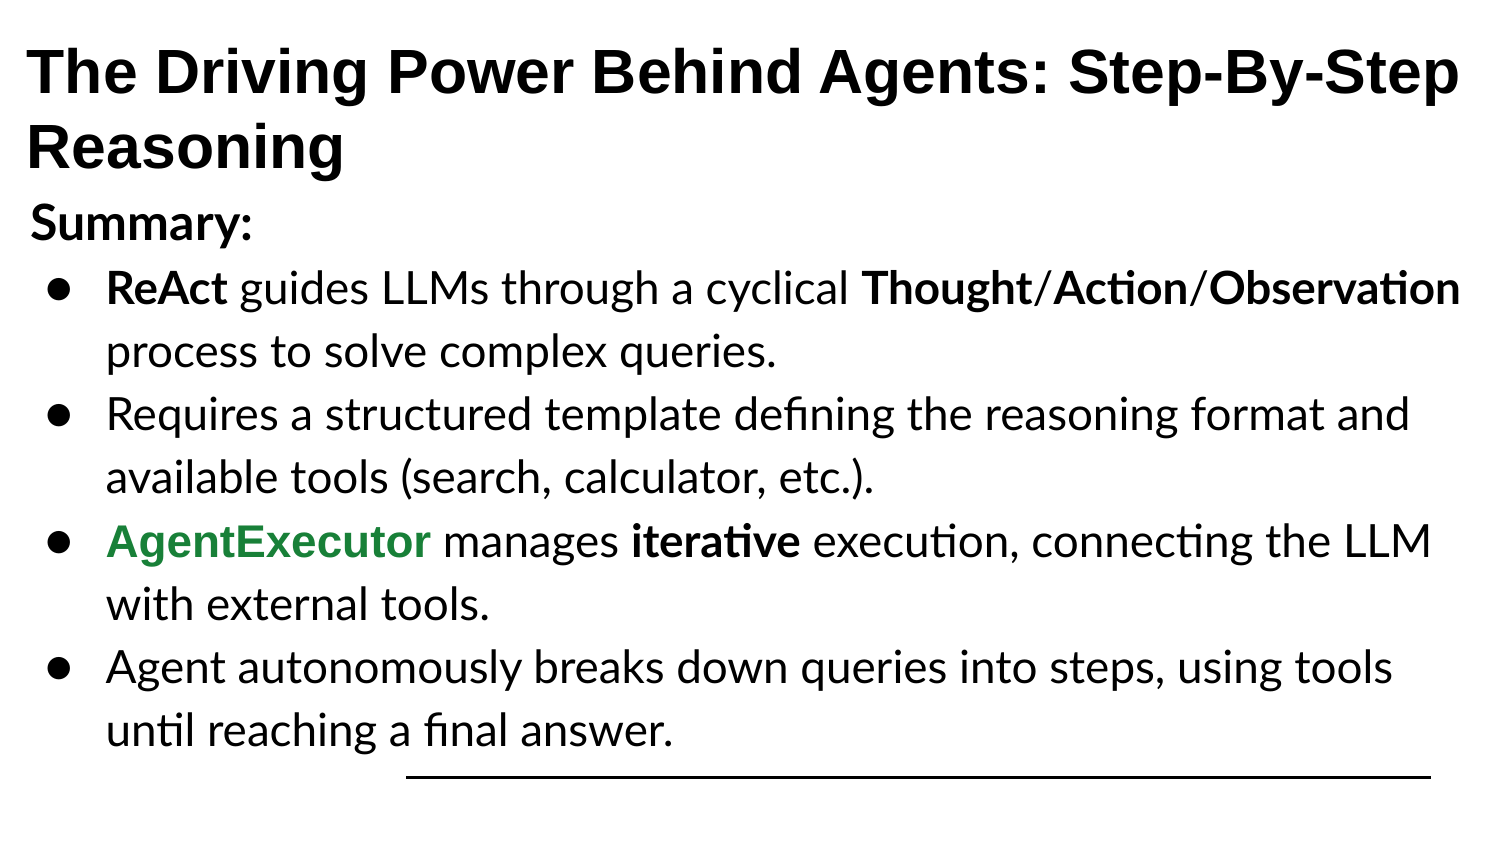

# The Driving Power Behind Agents: Step-By-Step Reasoning
Summary:
ReAct guides LLMs through a cyclical Thought/Action/Observation process to solve complex queries.
Requires a structured template defining the reasoning format and available tools (search, calculator, etc.).
AgentExecutor manages iterative execution, connecting the LLM with external tools.
Agent autonomously breaks down queries into steps, using tools until reaching a final answer.